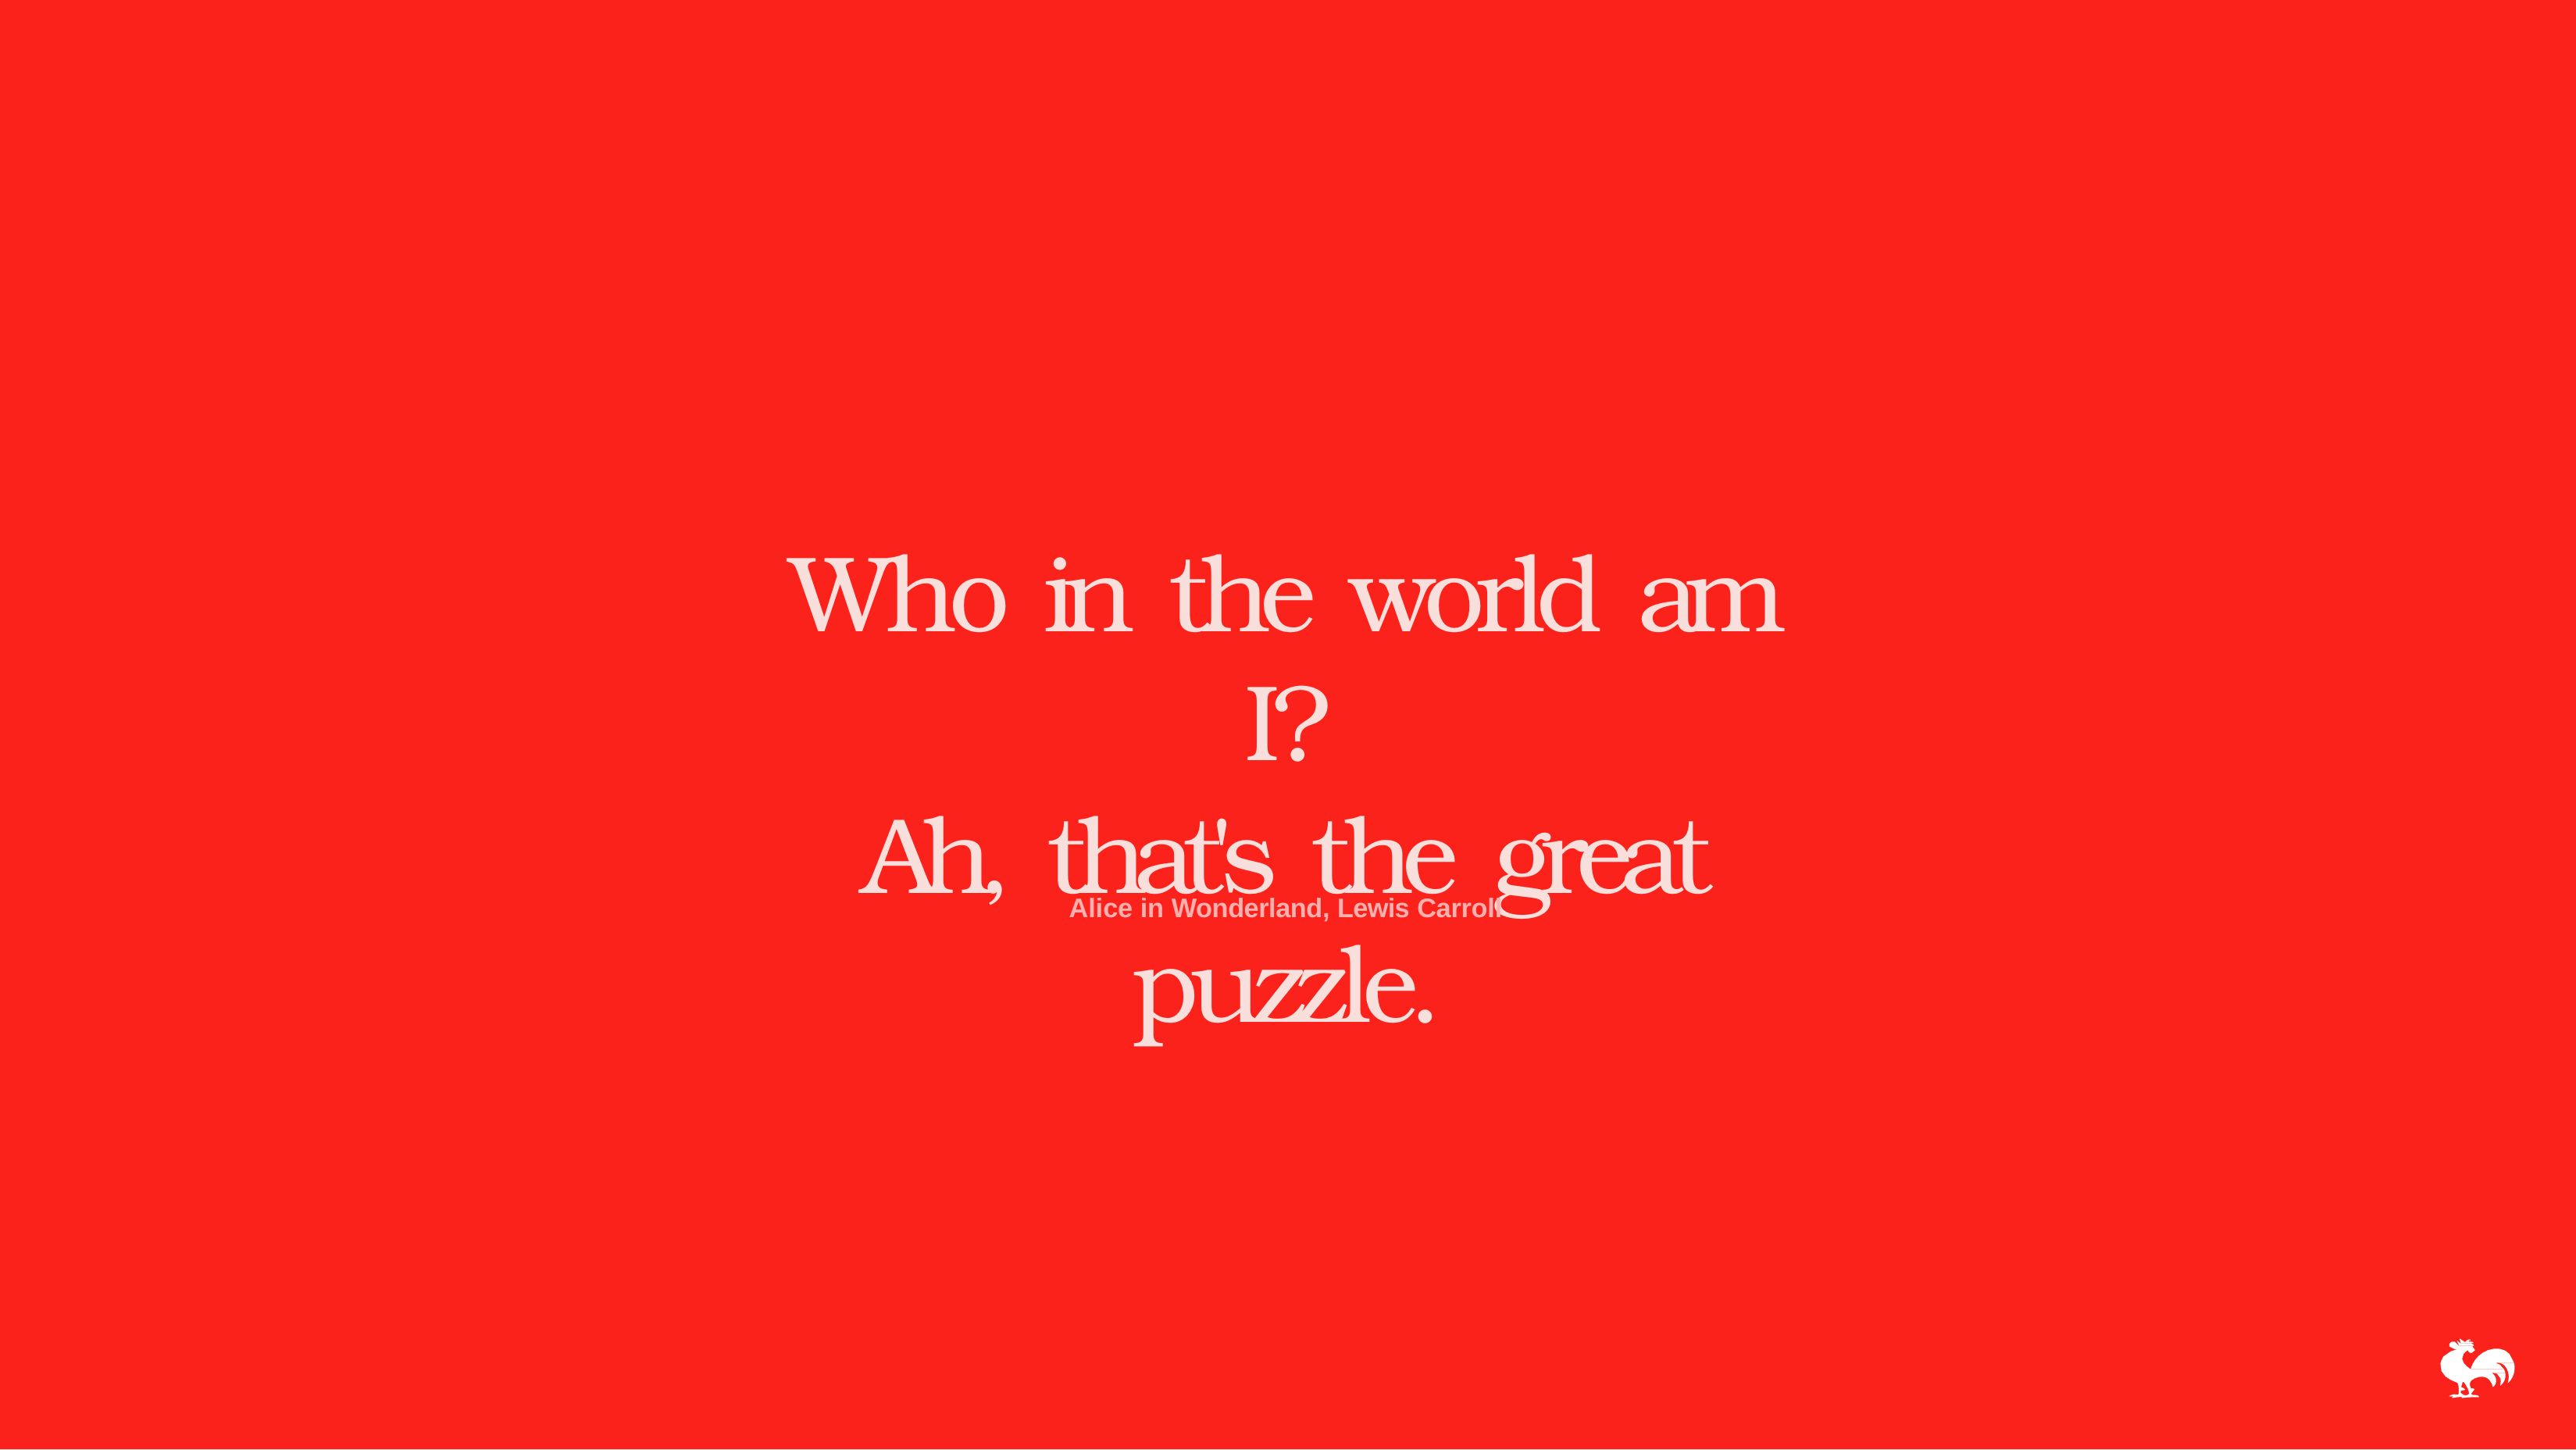

# Who in the world am I?
Ah, that's the great puzzle.
Alice in Wonderland, Lewis Carroll